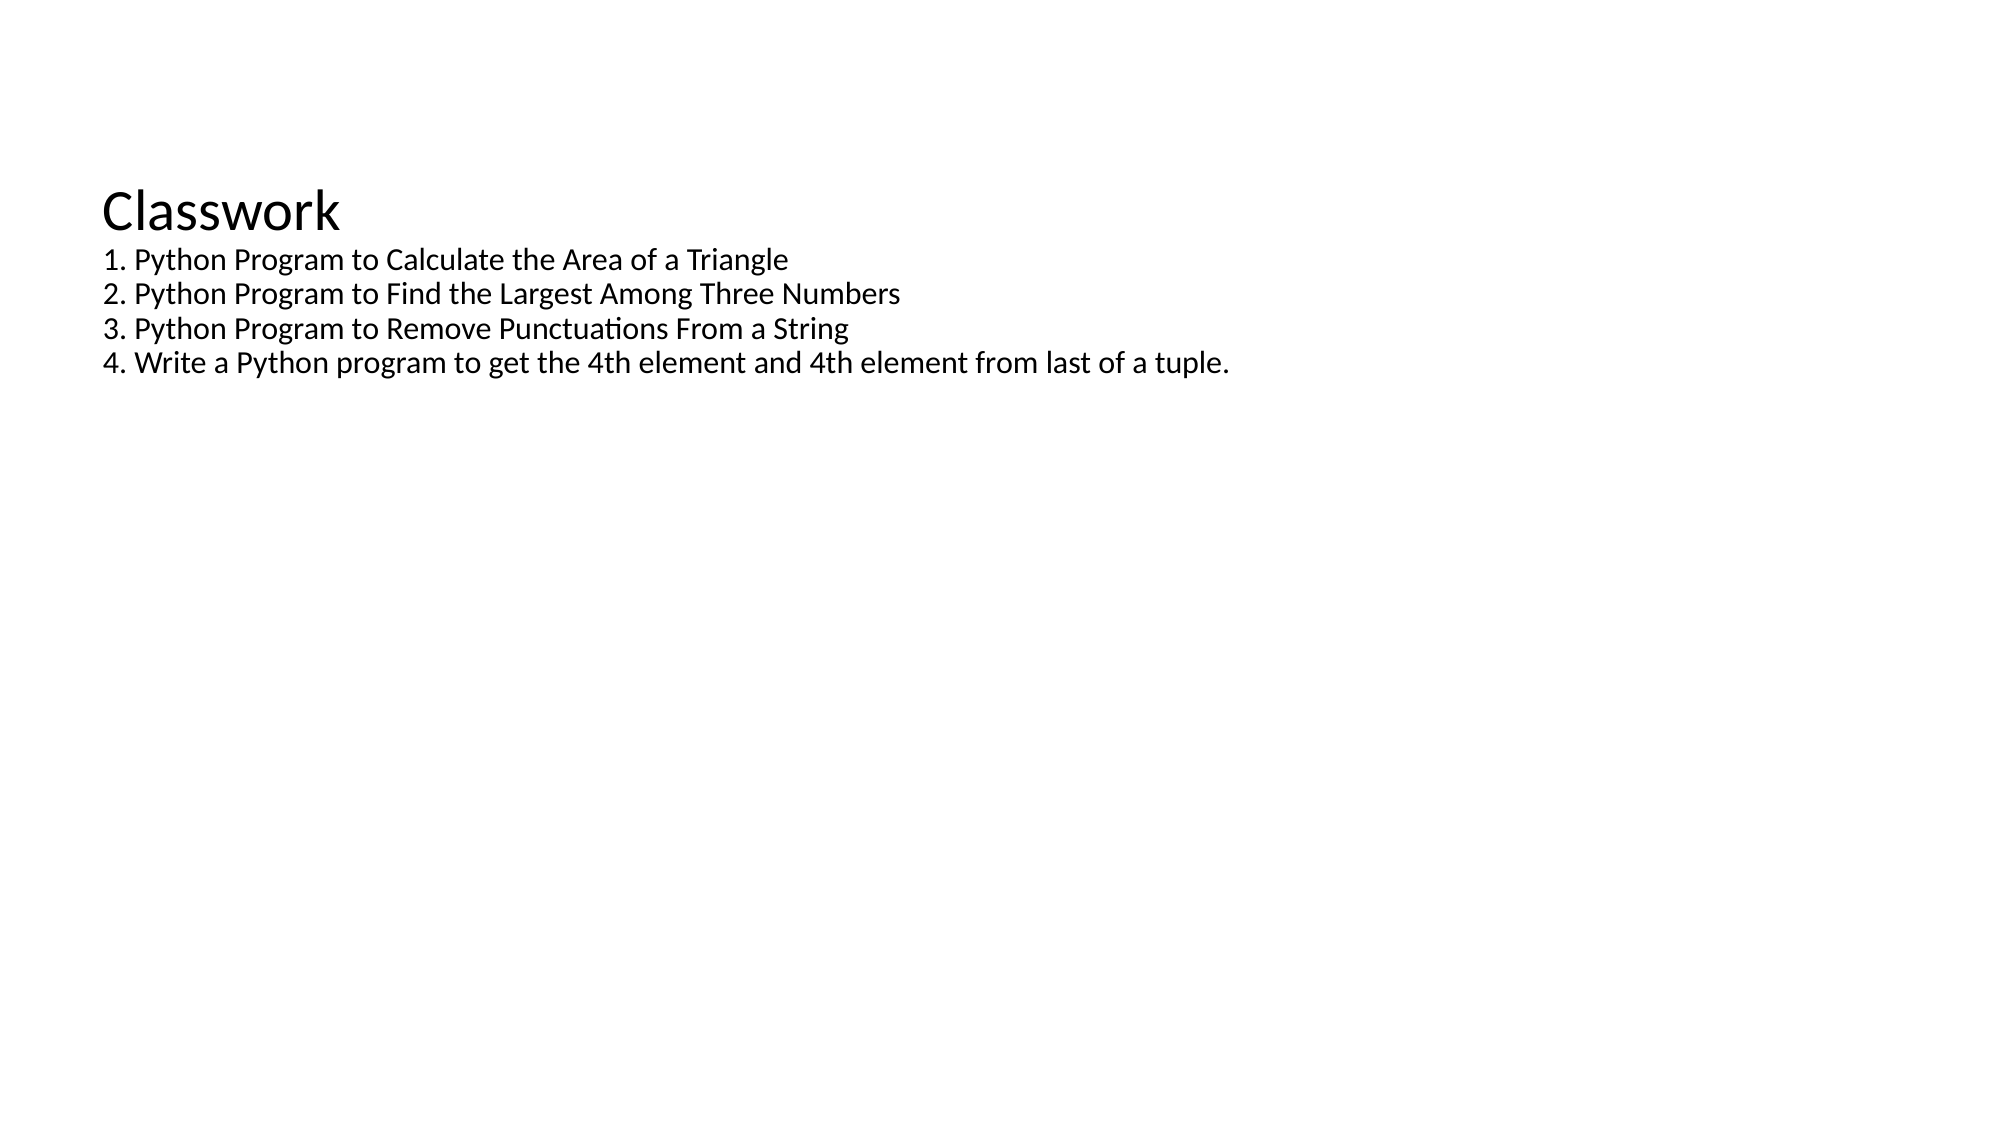

# Classwork 1. Python Program to Calculate the Area of a Triangle 2. Python Program to Find the Largest Among Three Numbers 3. Python Program to Remove Punctuations From a String 4. Write a Python program to get the 4th element and 4th element from last of a tuple.